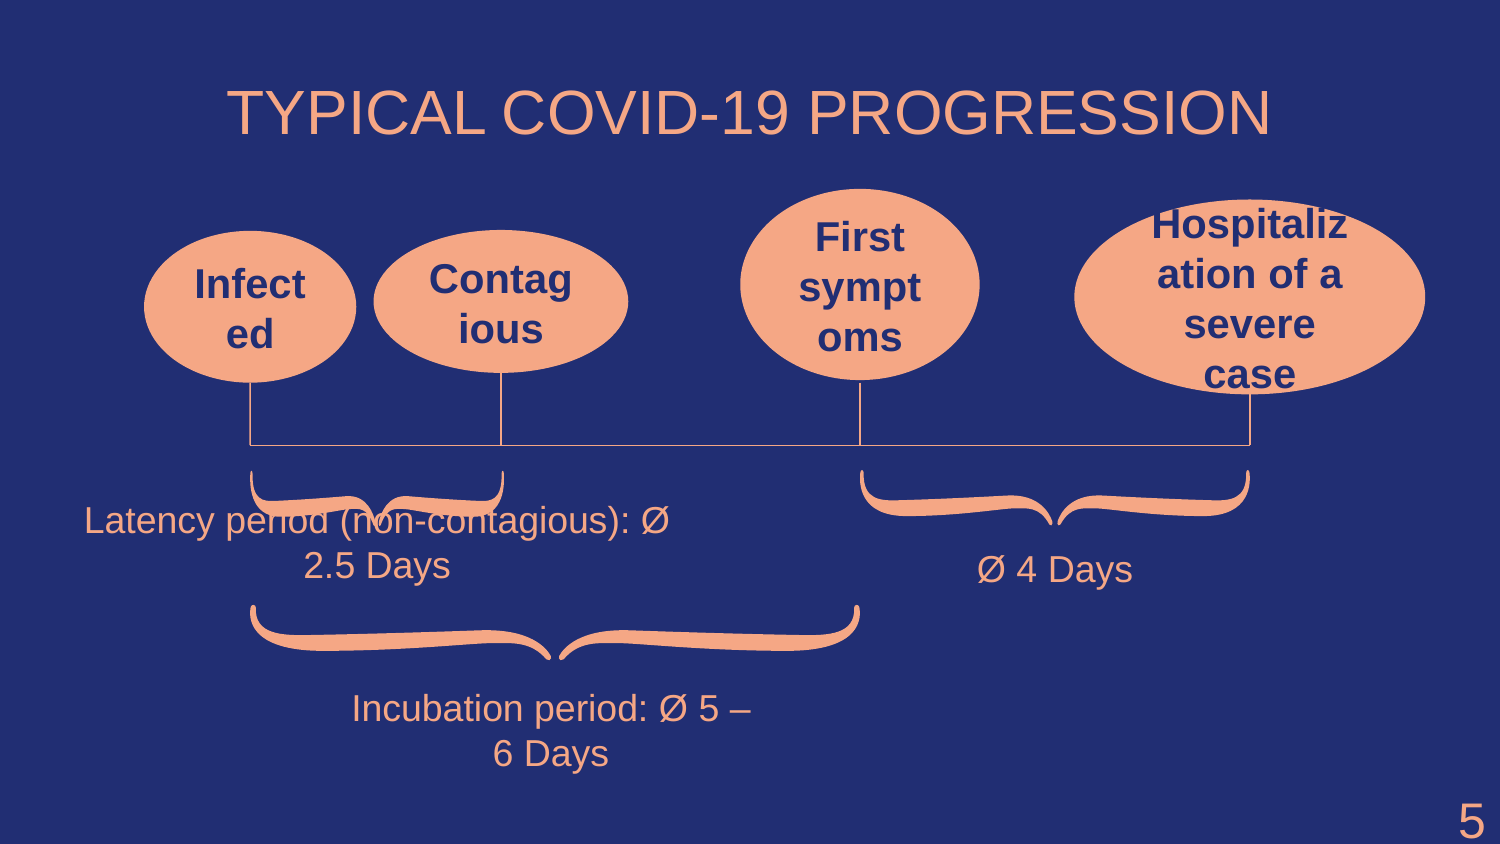

# TYPICAL COVID-19 PROGRESSION
First symptoms
Hospitalization of a severe case
Contagious
Infected

Latency period (non-contagious): Ø 2.5 Days
Ø 4 Days
04

Incubation period: Ø 5 – 6 Days
5